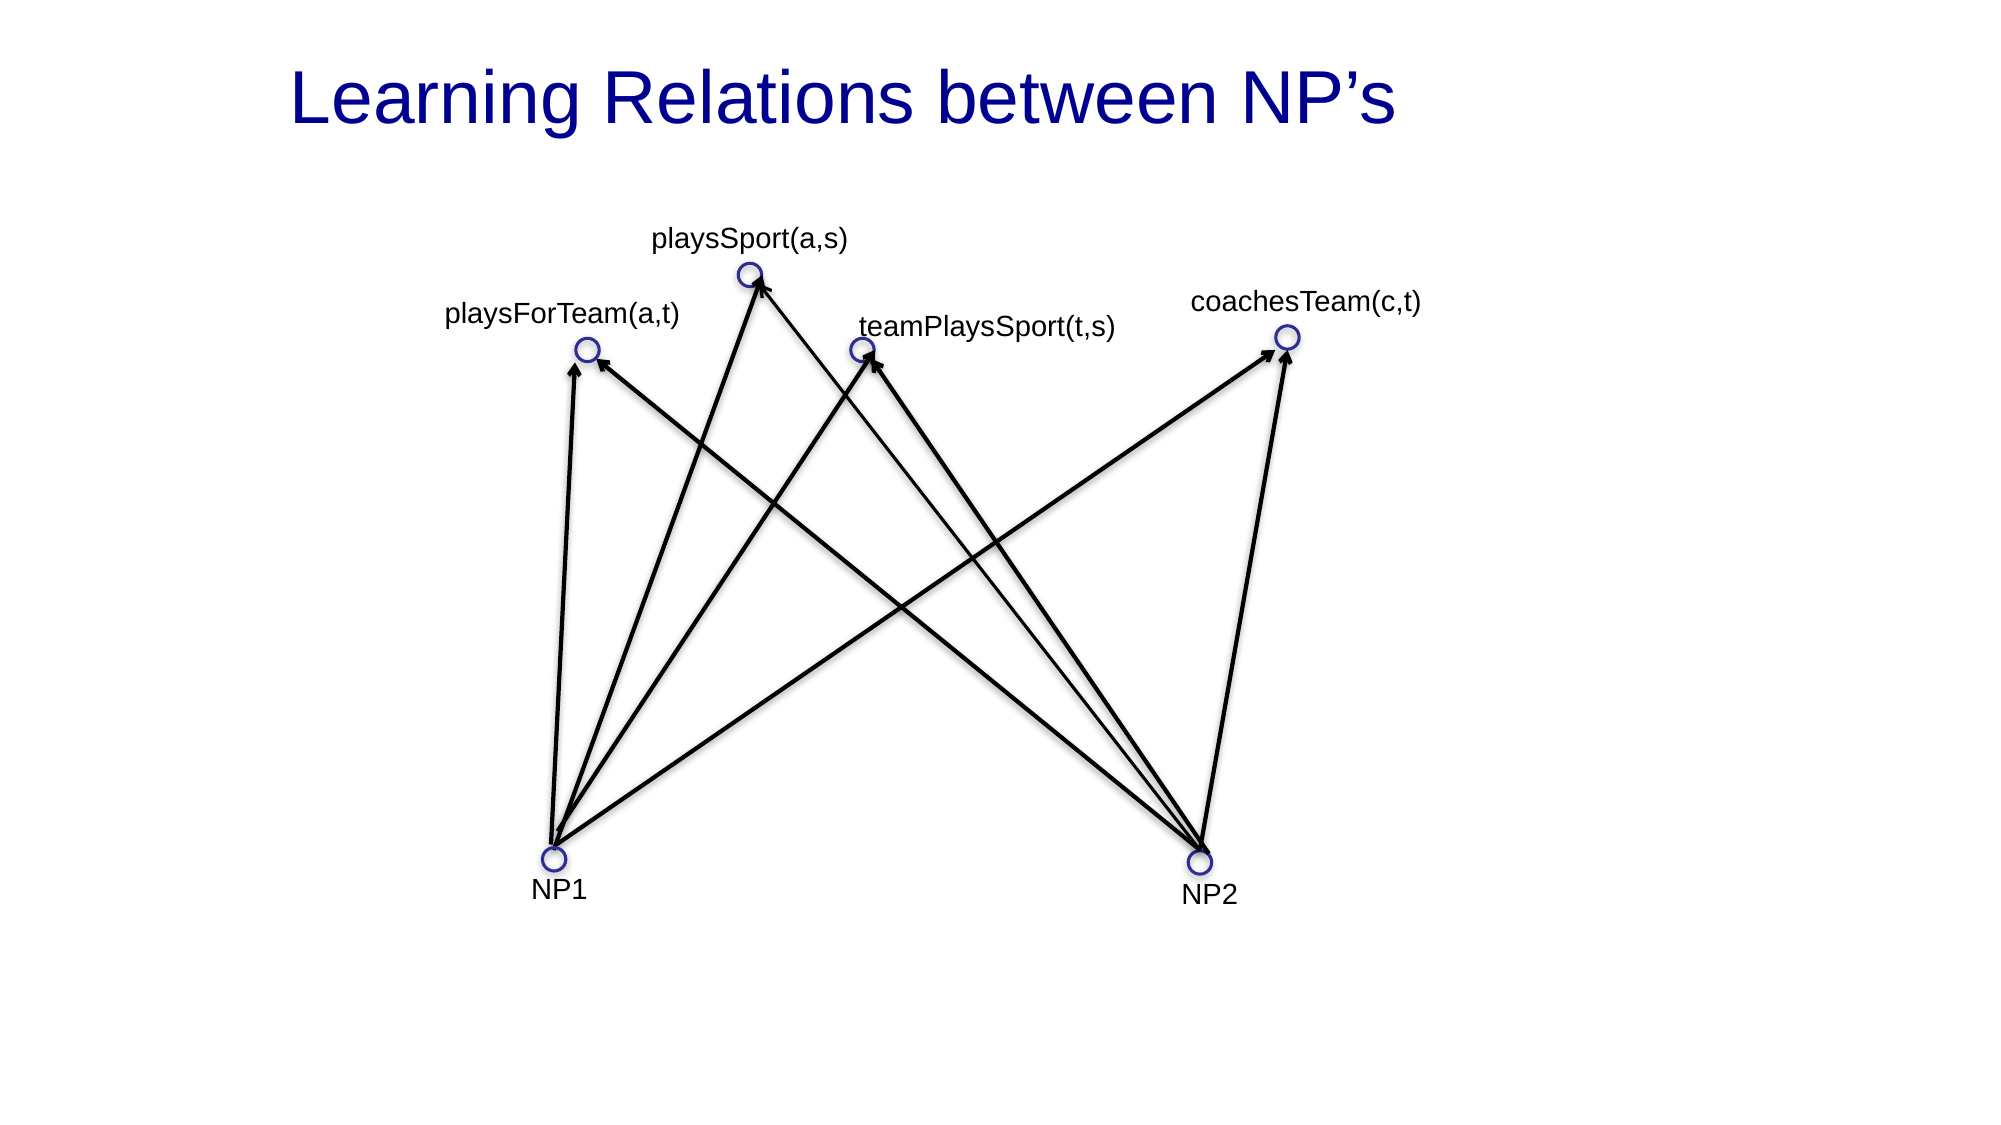

Learning Relations between NP’s
playsSport(a,s)

coachesTeam(c,t)
playsForTeam(a,t)
teamPlaysSport(t,s)

NP1
NP2